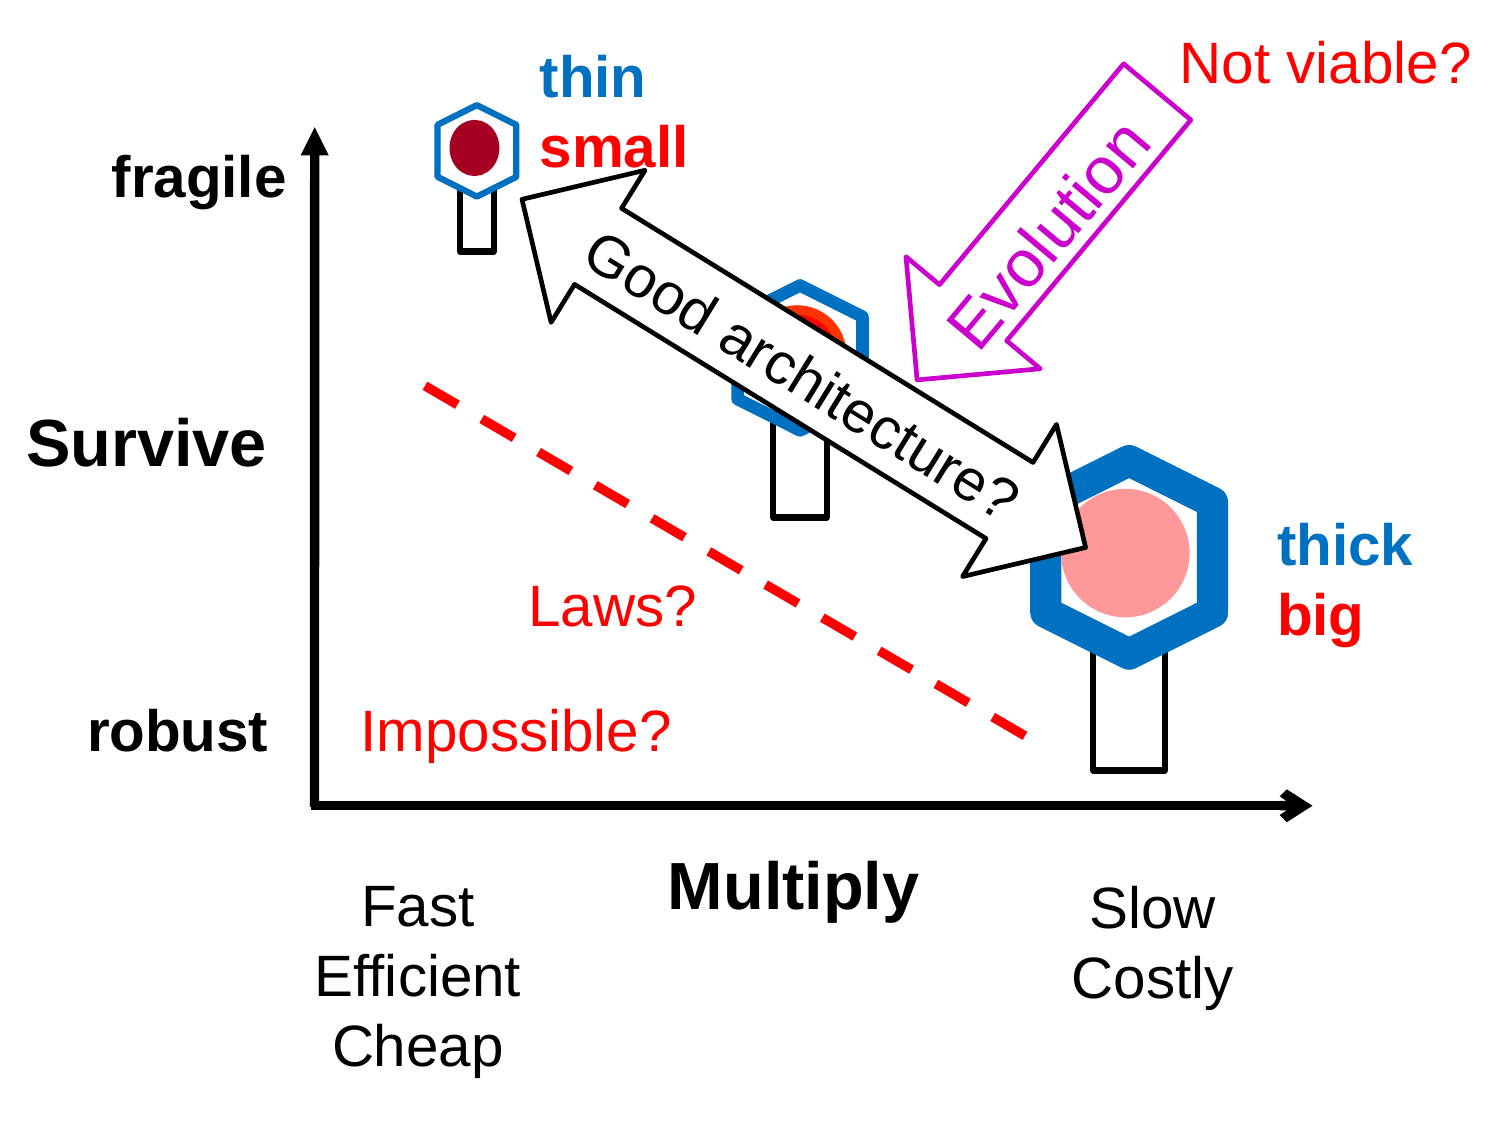

Not viable?
thin
small

fragile
Survive
robust
Evolution
Good architecture?

Laws?

thick
big
Impossible?
Multiply
Fast
Efficient
Cheap
Slow
Costly